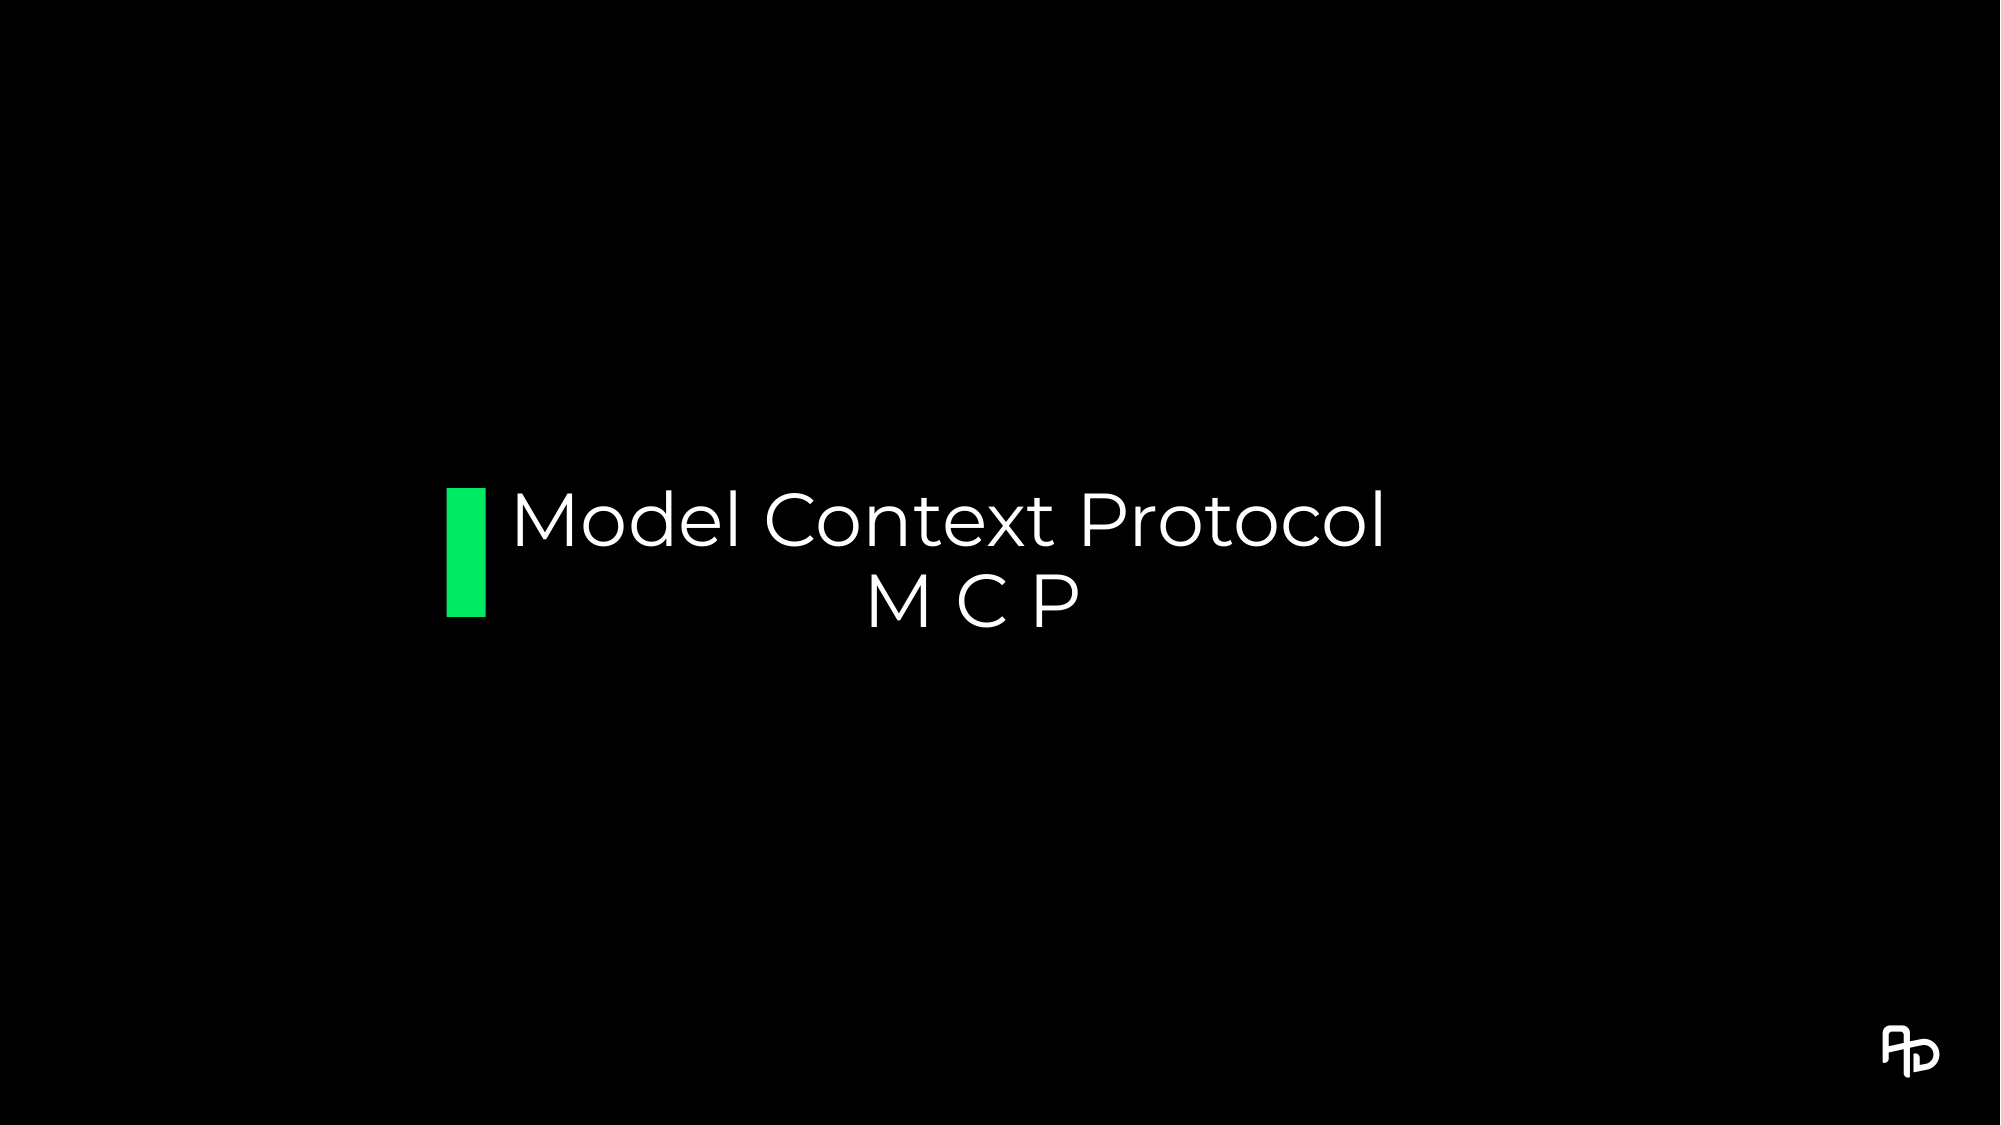

# Model Context Protocol M C P